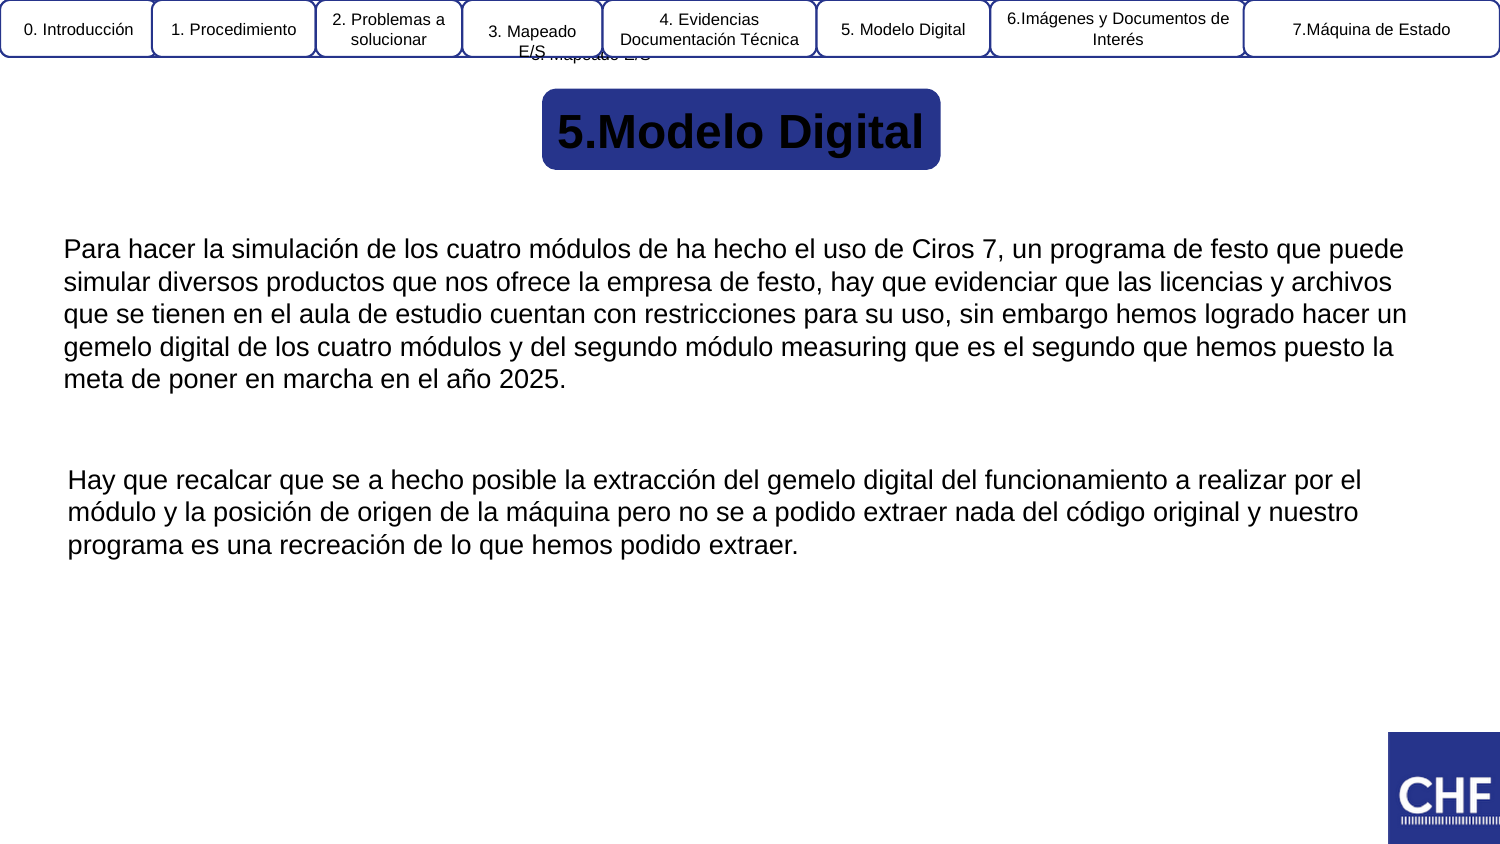

0. Introducción
0. Introducción
1. Procedimiento
1. Procedimiento
2. Problemas a solucionar
2. Problemas a solucionar

3. Mapeado E/S

3. Mapeado E/S

4. Evidencias Documentación Técnica
4. Evidencias Documentación Técnica
5. Modelo Digital
5. Modelo Digital
7.Máquina de Estado
10
10
6.Imágenes y Documentos de Interés
6.Imágenes y Documentos de Interés
5.Modelo Digital
Para hacer la simulación de los cuatro módulos de ha hecho el uso de Ciros 7, un programa de festo que puede simular diversos productos que nos ofrece la empresa de festo, hay que evidenciar que las licencias y archivos que se tienen en el aula de estudio cuentan con restricciones para su uso, sin embargo hemos logrado hacer un gemelo digital de los cuatro módulos y del segundo módulo measuring que es el segundo que hemos puesto la meta de poner en marcha en el año 2025.

Hay que recalcar que se a hecho posible la extracción del gemelo digital del funcionamiento a realizar por el módulo y la posición de origen de la máquina pero no se a podido extraer nada del código original y nuestro programa es una recreación de lo que hemos podido extraer.